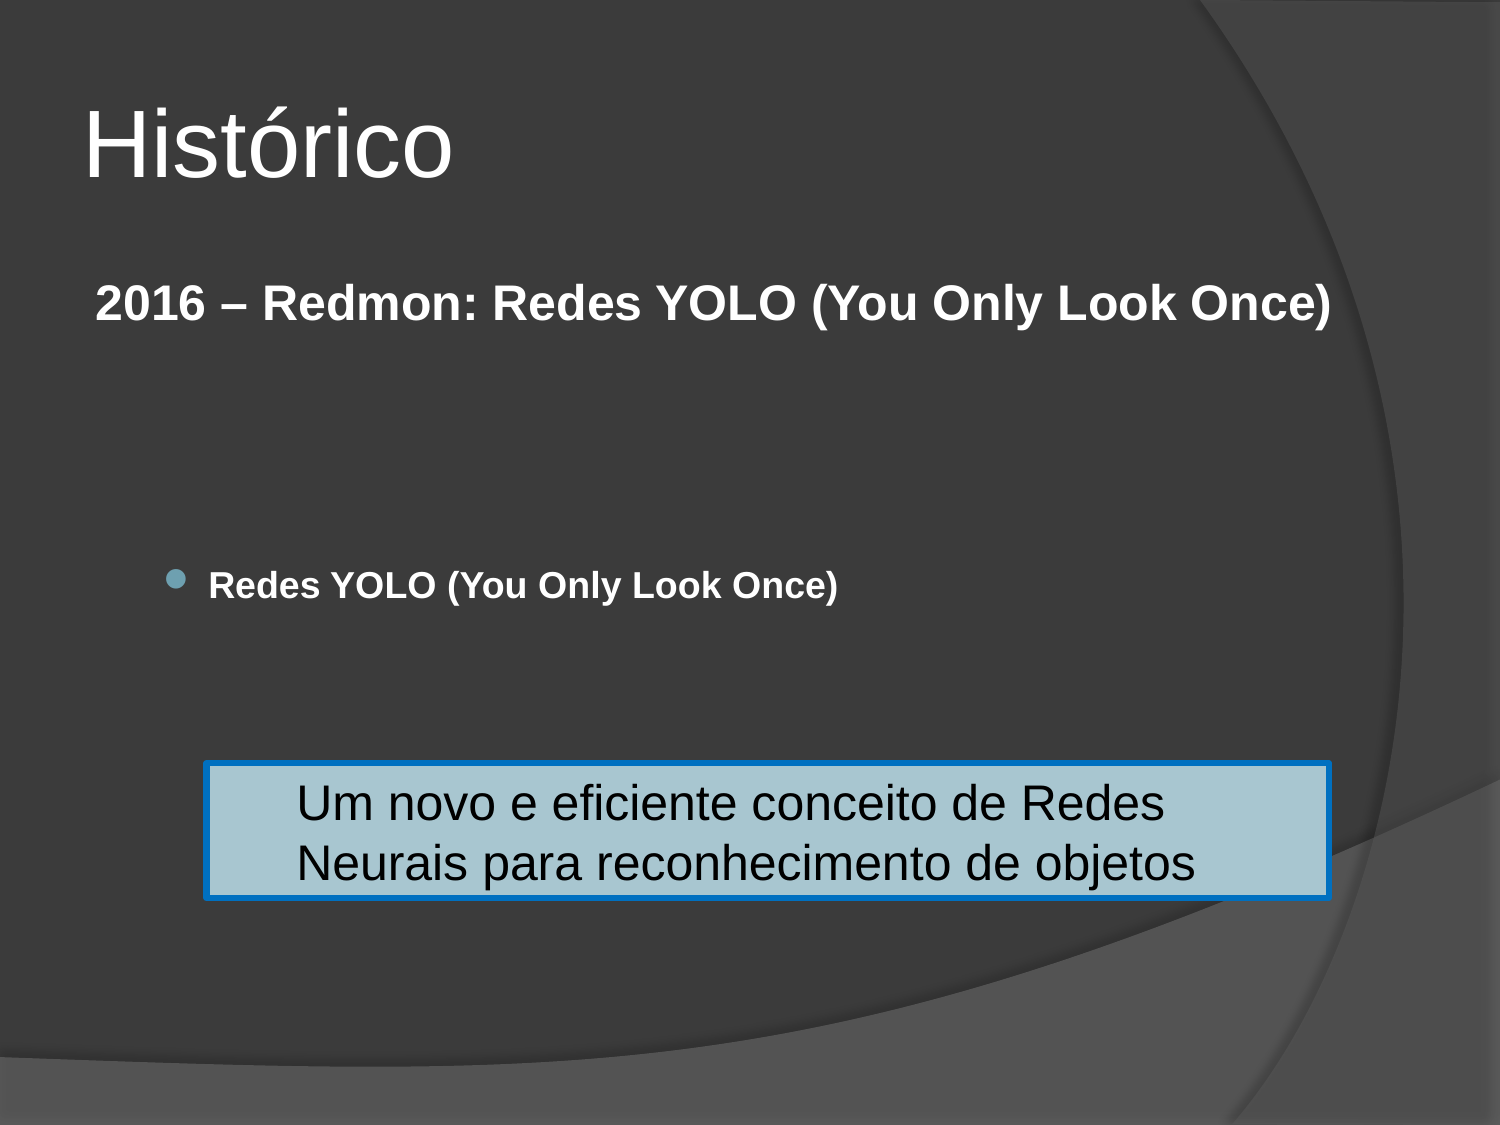

# Histórico
2016 – Redmon: Redes YOLO (You Only Look Once)

Redes YOLO (You Only Look Once)

Um novo e eficiente conceito de Redes Neurais para reconhecimento de objetos